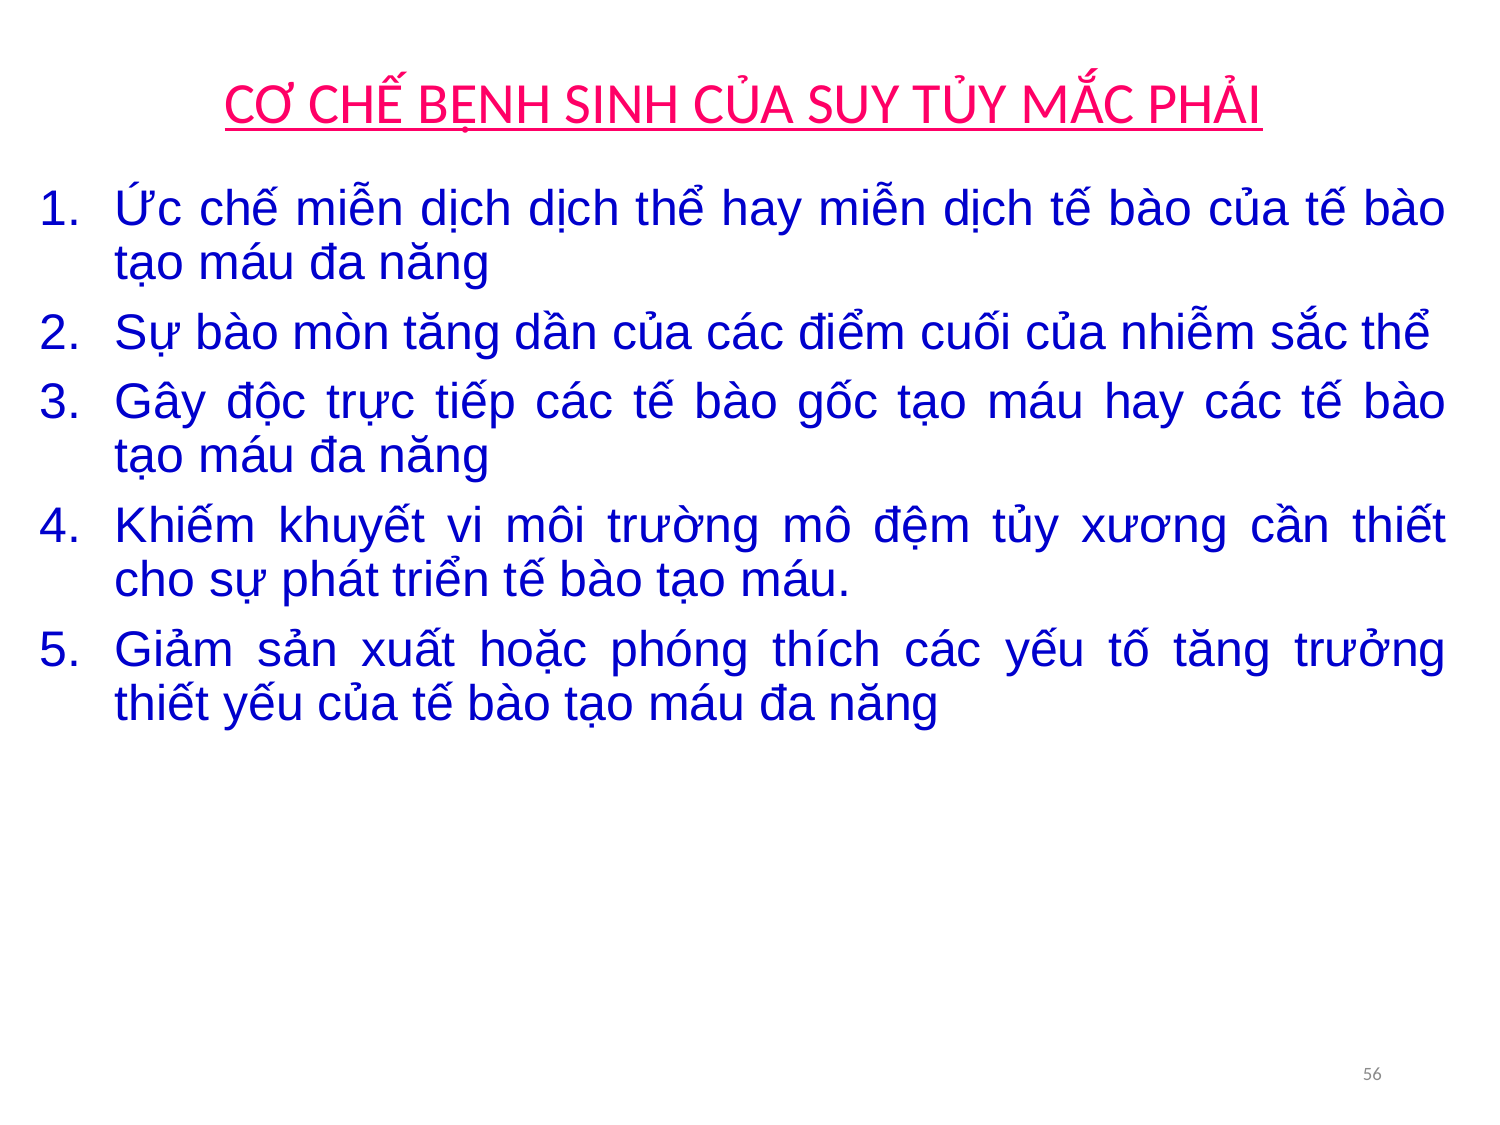

# CƠ CHẾ BỆNH SINH CỦA SUY TỦY MẮC PHẢI
Ức chế miễn dịch dịch thể hay miễn dịch tế bào của tế bào tạo máu đa năng
Sự bào mòn tăng dần của các điểm cuối của nhiễm sắc thể
Gây độc trực tiếp các tế bào gốc tạo máu hay các tế bào tạo máu đa năng
Khiếm khuyết vi môi trường mô đệm tủy xương cần thiết cho sự phát triển tế bào tạo máu.
Giảm sản xuất hoặc phóng thích các yếu tố tăng trưởng thiết yếu của tế bào tạo máu đa năng

56